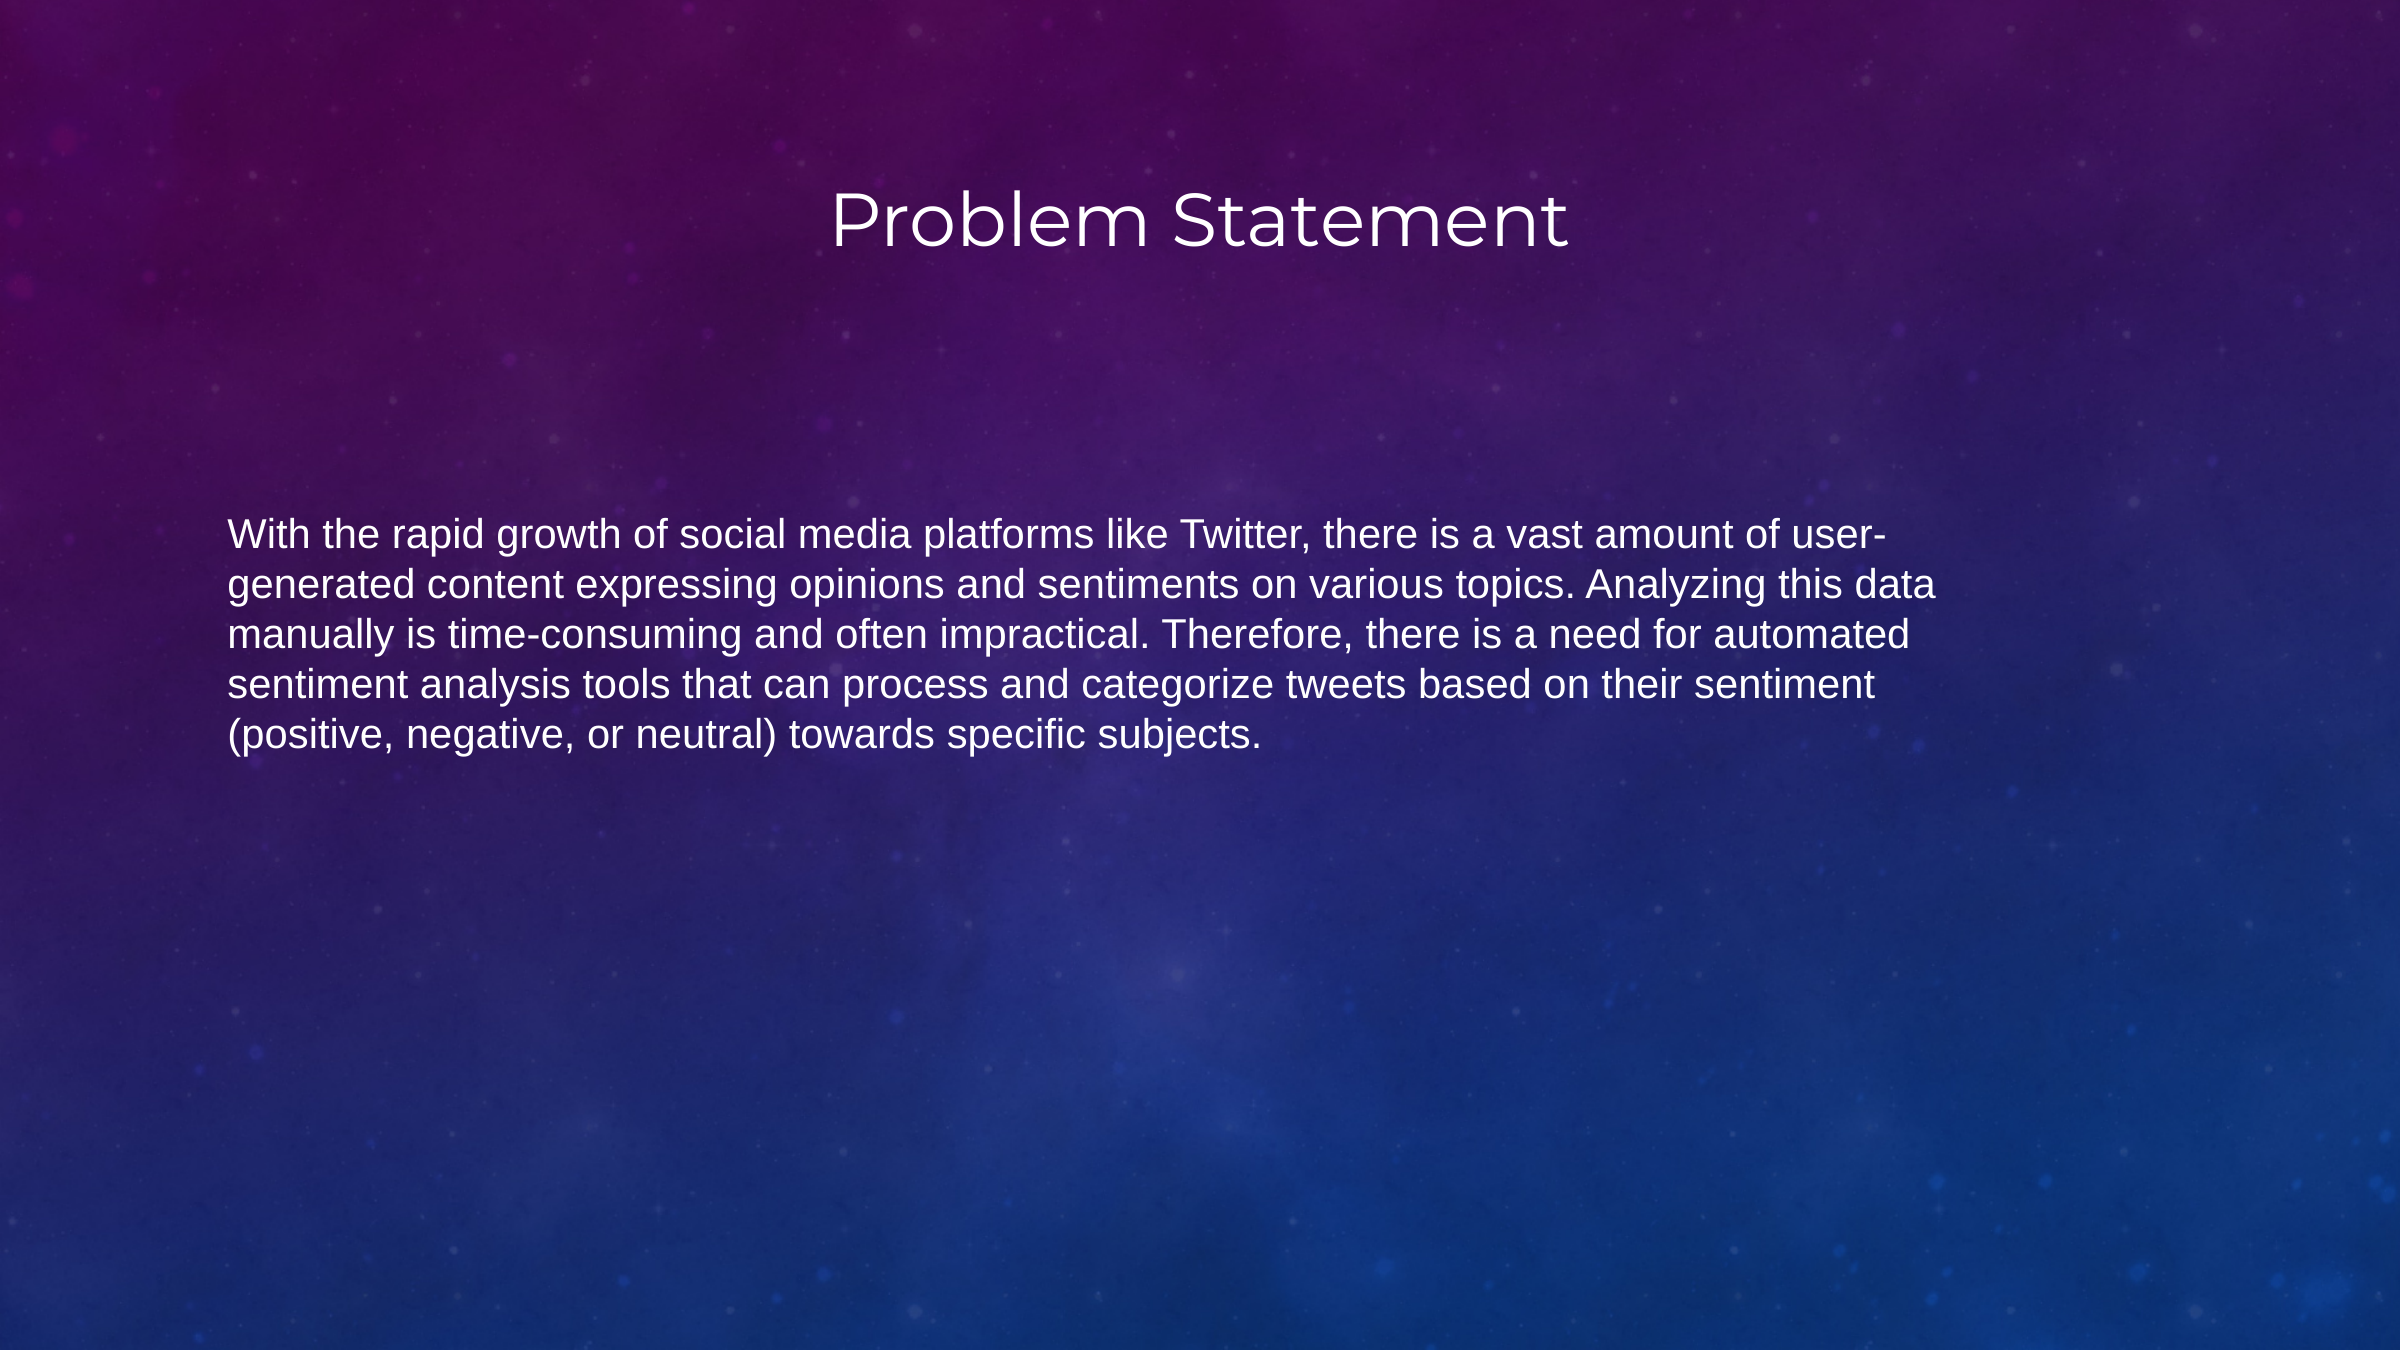

Problem Statement
With the rapid growth of social media platforms like Twitter, there is a vast amount of user-generated content expressing opinions and sentiments on various topics. Analyzing this data manually is time-consuming and often impractical. Therefore, there is a need for automated sentiment analysis tools that can process and categorize tweets based on their sentiment (positive, negative, or neutral) towards specific subjects.